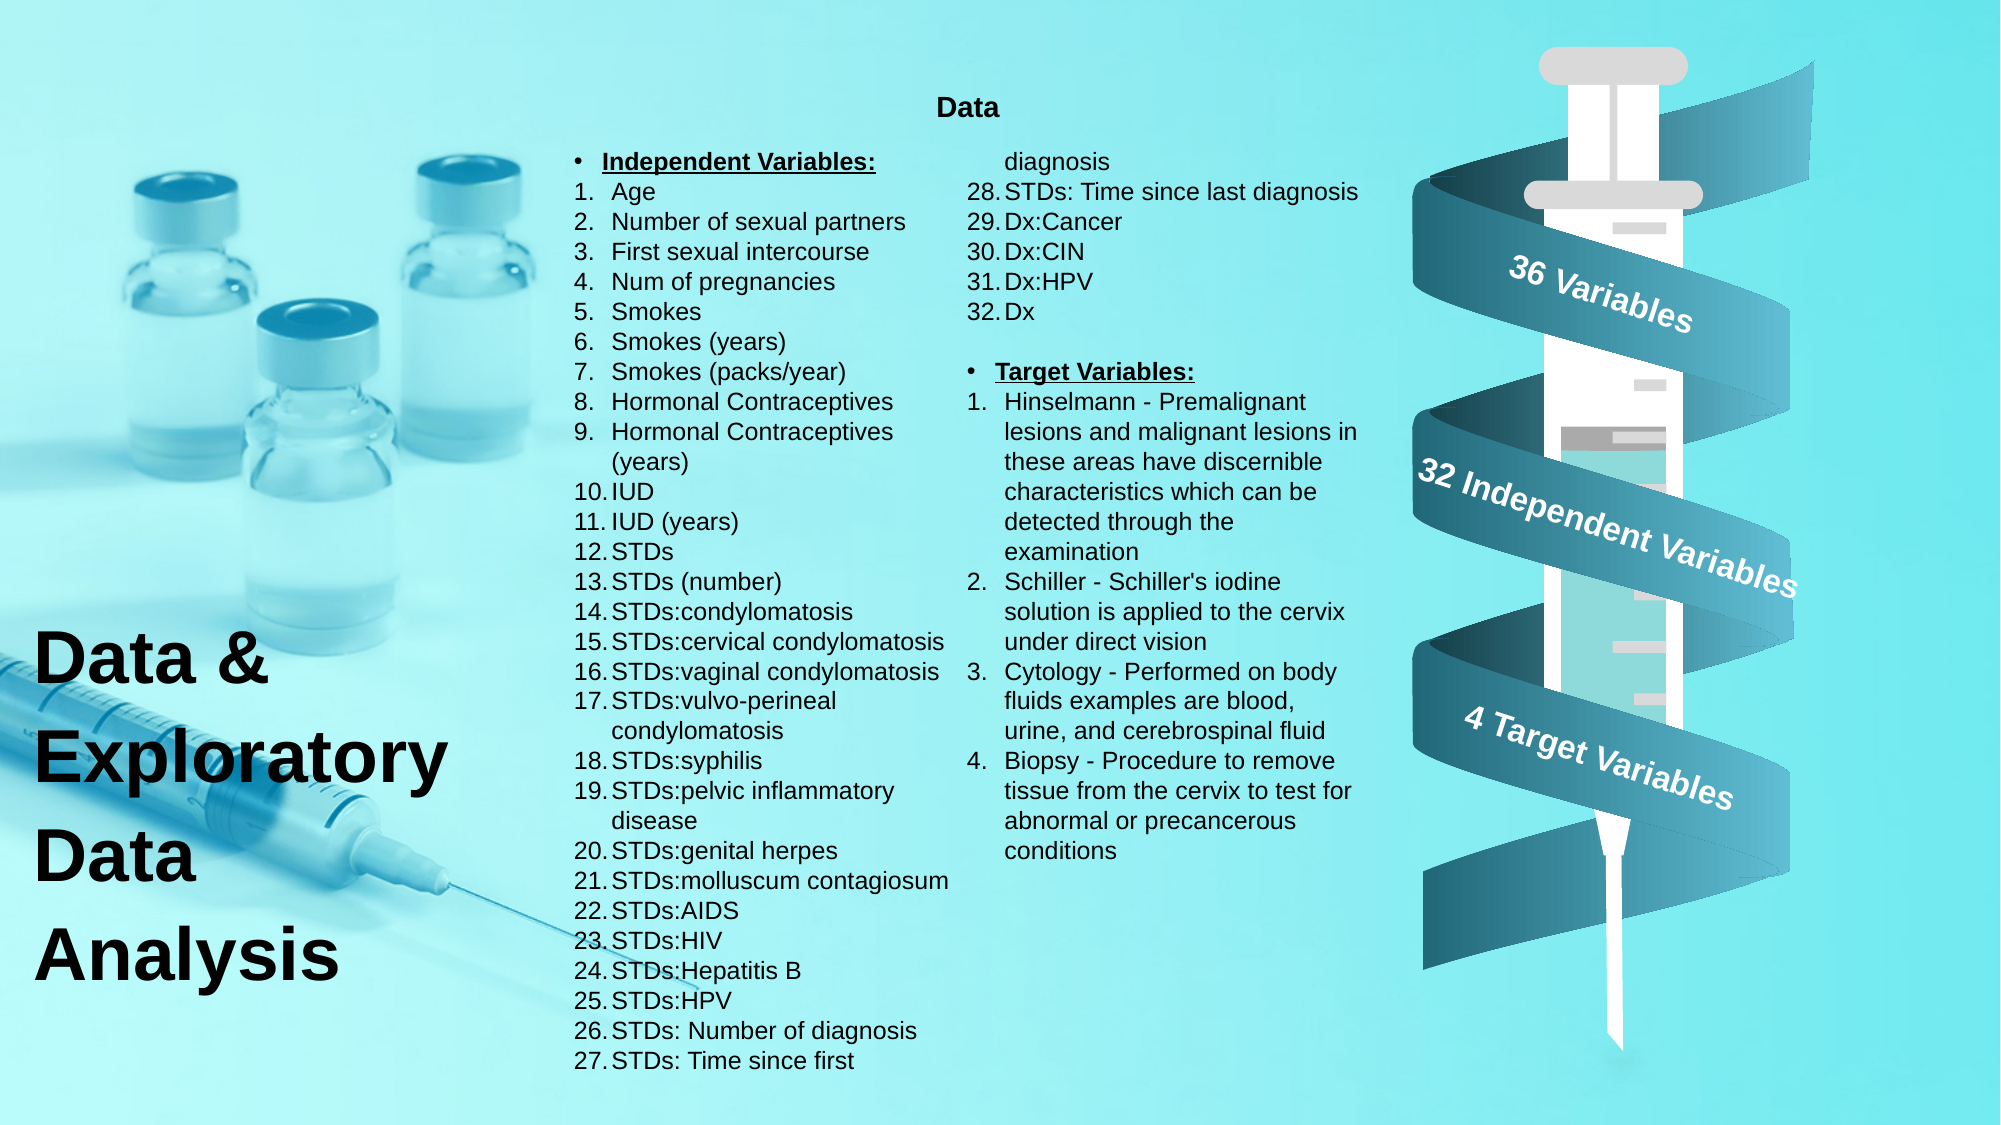

Data
Independent Variables:
Age
Number of sexual partners
First sexual intercourse
Num of pregnancies
Smokes
Smokes (years)
Smokes (packs/year)
Hormonal Contraceptives
Hormonal Contraceptives (years)
IUD
IUD (years)
STDs
STDs (number)
STDs:condylomatosis
STDs:cervical condylomatosis
STDs:vaginal condylomatosis
STDs:vulvo-perineal condylomatosis
STDs:syphilis
STDs:pelvic inflammatory disease
STDs:genital herpes
STDs:molluscum contagiosum
STDs:AIDS
STDs:HIV
STDs:Hepatitis B
STDs:HPV
STDs: Number of diagnosis
STDs: Time since first diagnosis
STDs: Time since last diagnosis
Dx:Cancer
Dx:CIN
Dx:HPV
Dx

Target Variables:
Hinselmann - Premalignant lesions and malignant lesions in these areas have discernible characteristics which can be detected through the examination
Schiller - Schiller's iodine solution is applied to the cervix under direct vision
Cytology - Performed on body fluids examples are blood, urine, and cerebrospinal fluid
Biopsy - Procedure to remove tissue from the cervix to test for abnormal or precancerous conditions

36 Variables

32 Independent Variables

Data & Exploratory Data Analysis
4 Target Variables